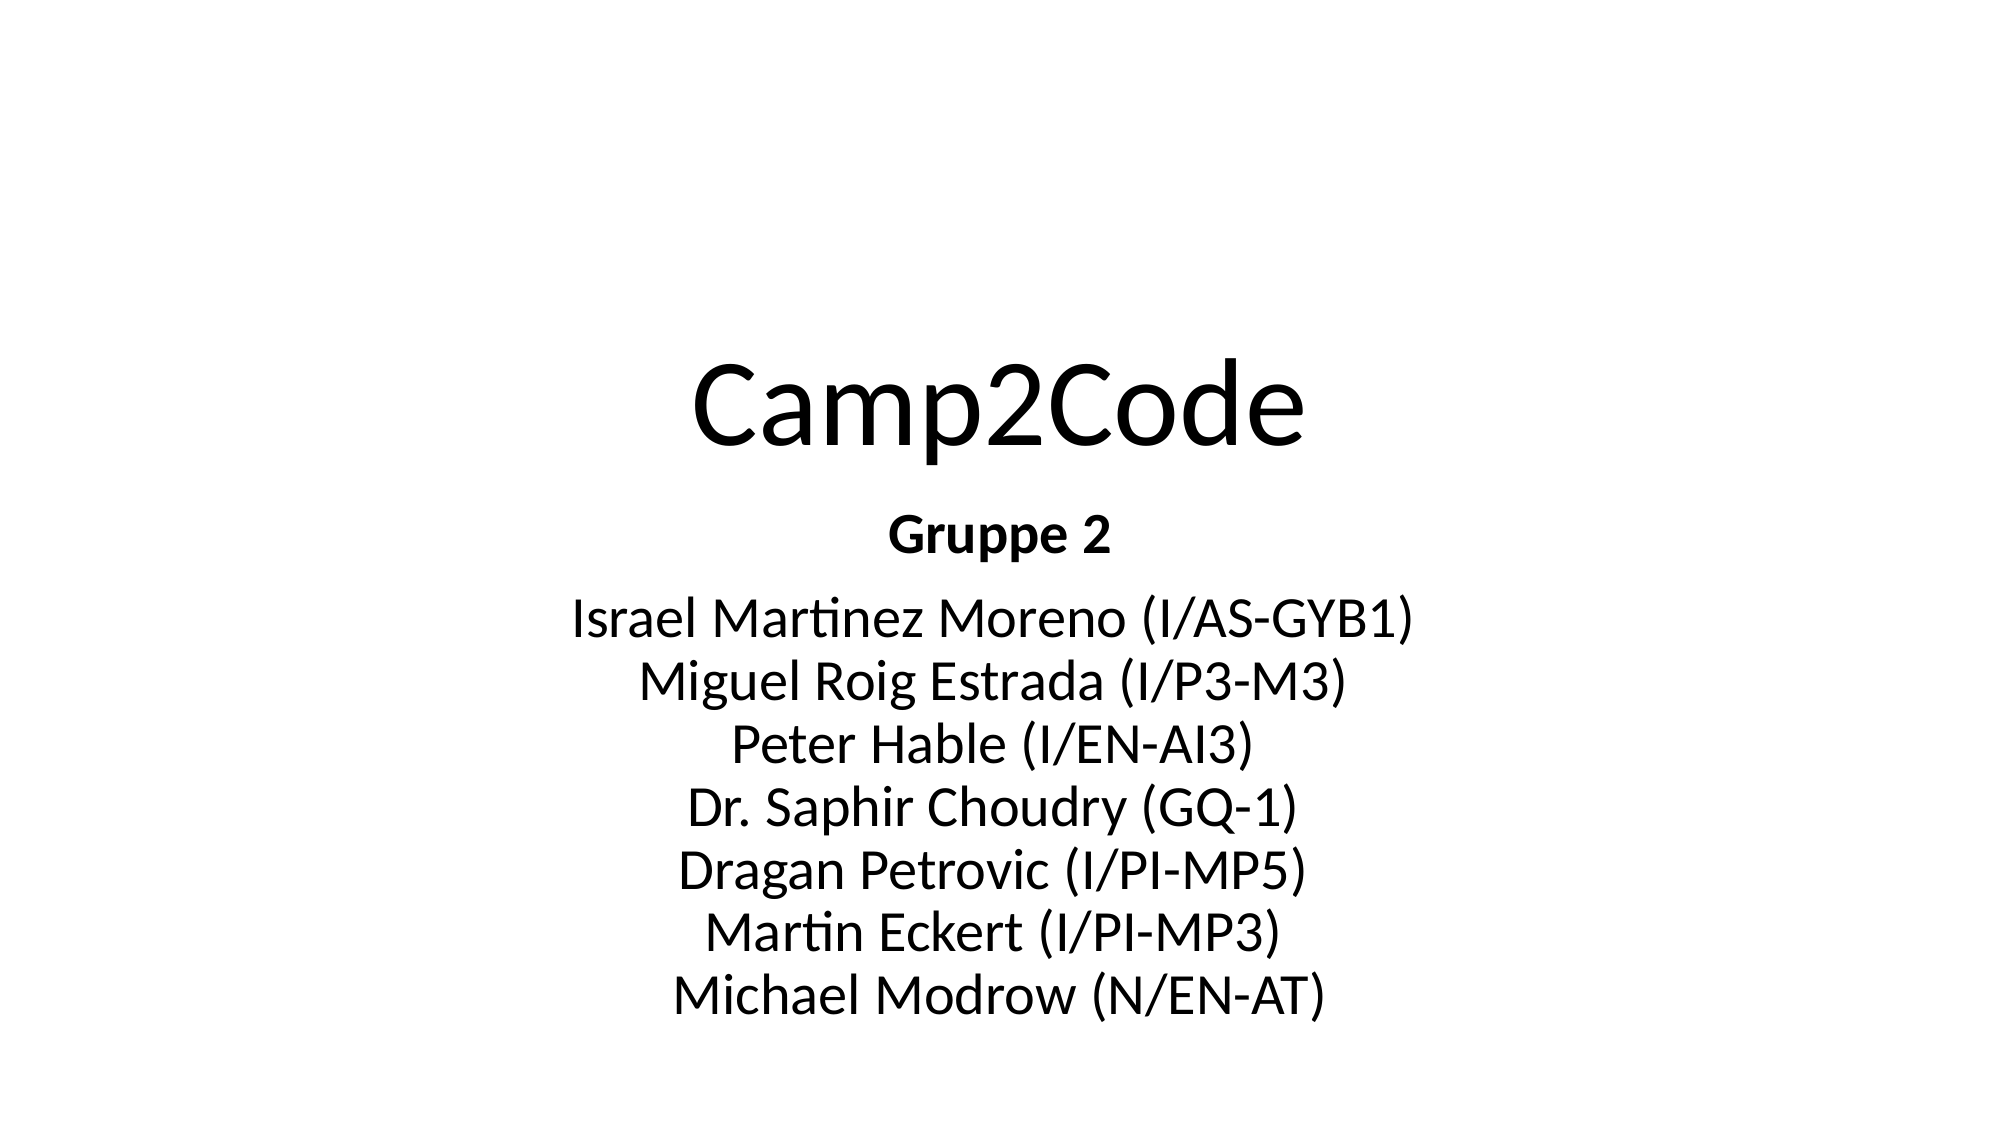

# Camp2Code
Gruppe 2
Israel Martinez Moreno (I/AS-GYB1)
Miguel Roig Estrada (I/P3-M3)
Peter Hable (I/EN-AI3)
Dr. Saphir Choudry (GQ-1)
Dragan Petrovic (I/PI-MP5)
Martin Eckert (I/PI-MP3)
Michael Modrow (N/EN-AT)